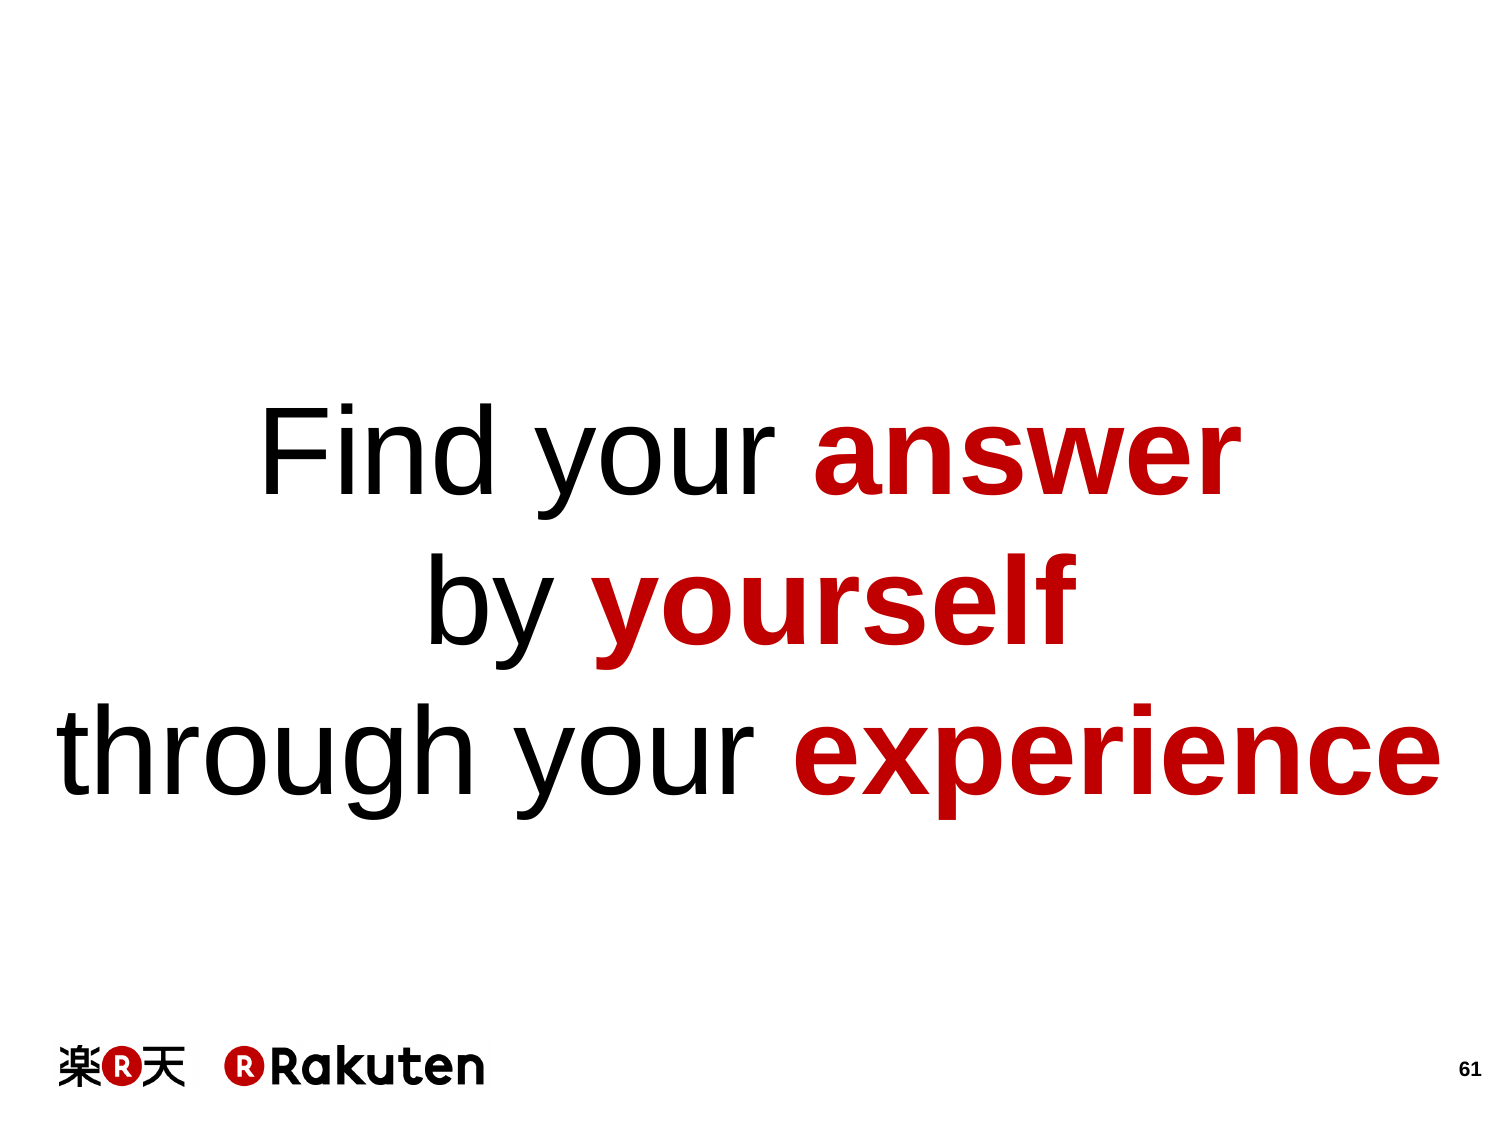

Find your answer
by yourself
through your experience